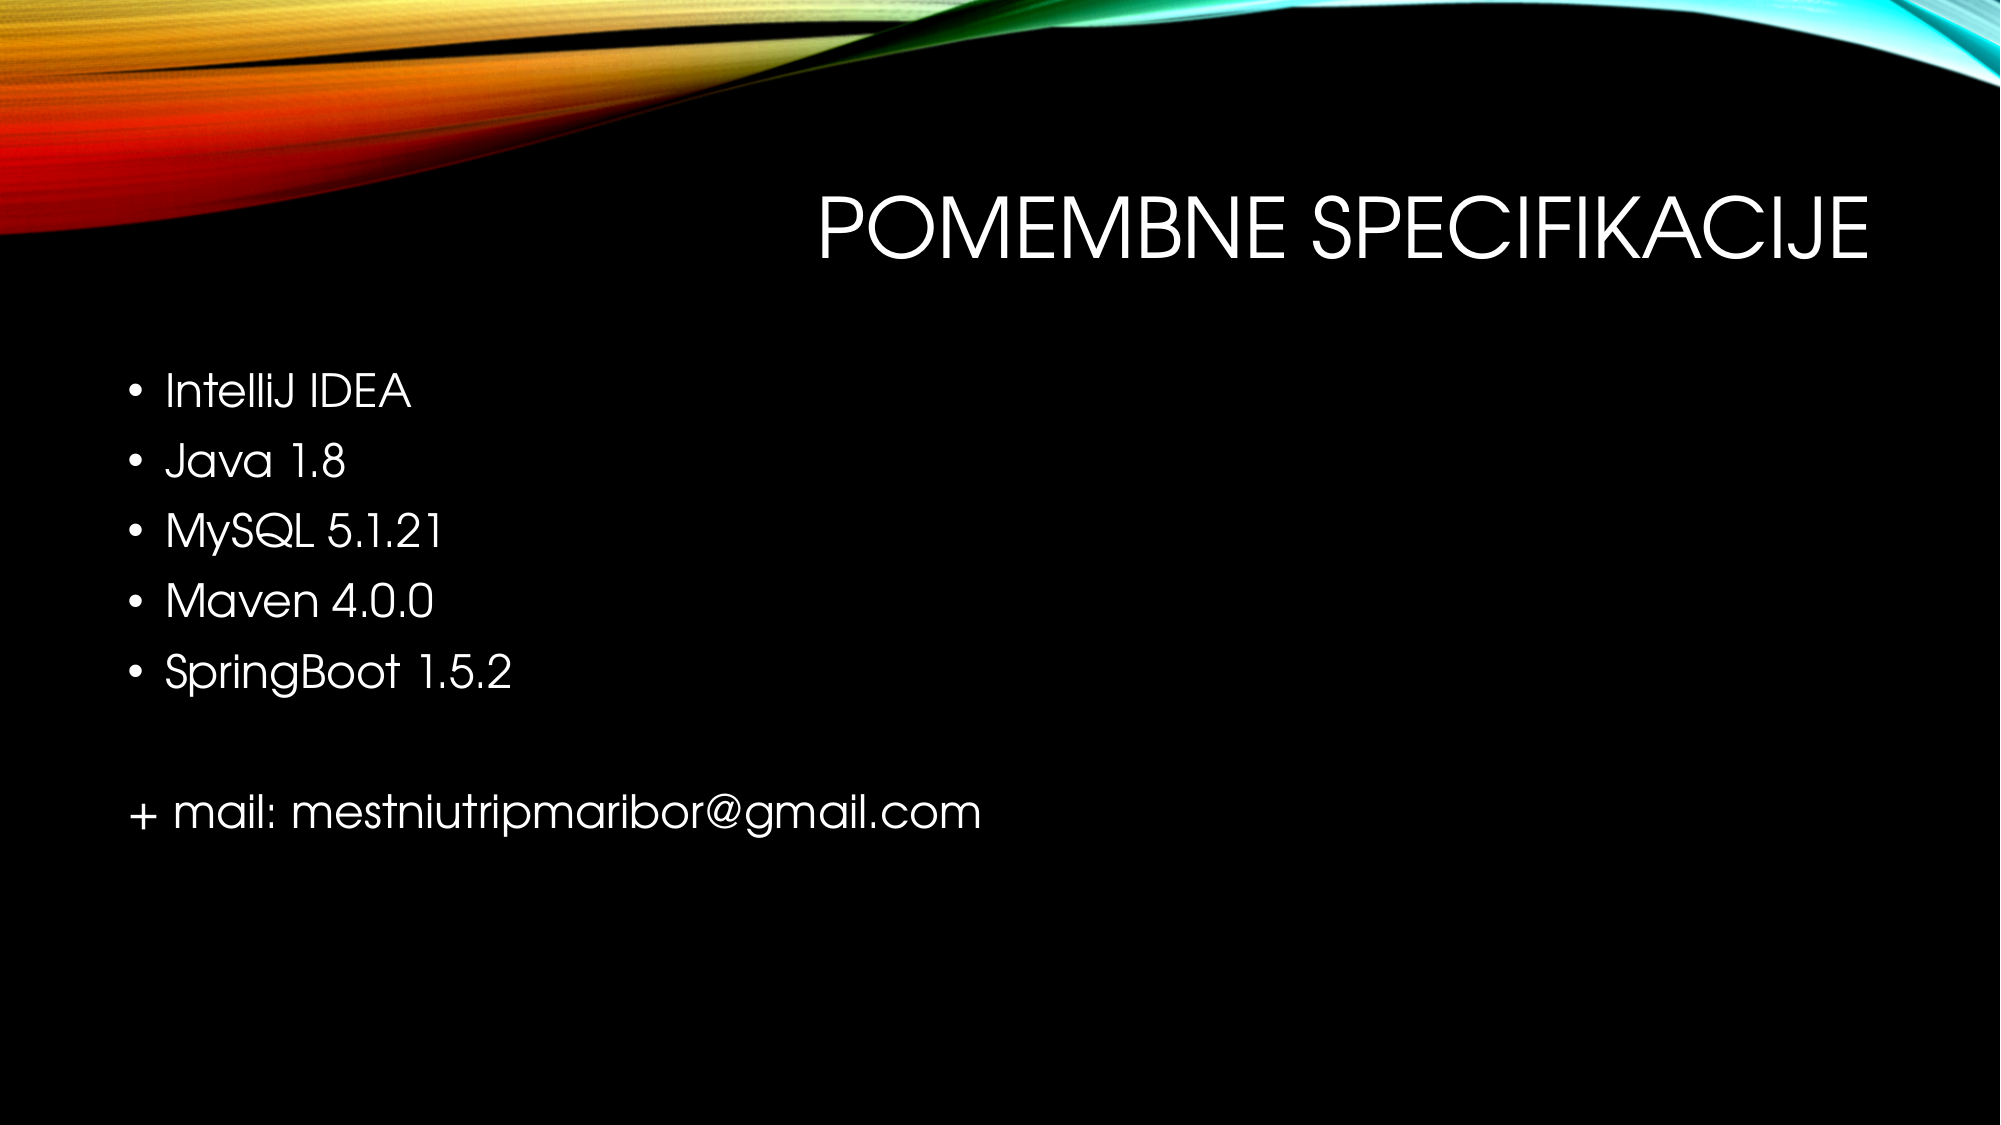

# Pomembne specifikacije
IntelliJ IDEA
Java 1.8
MySQL 5.1.21
Maven 4.0.0
SpringBoot 1.5.2

+ mail: mestniutripmaribor@gmail.com